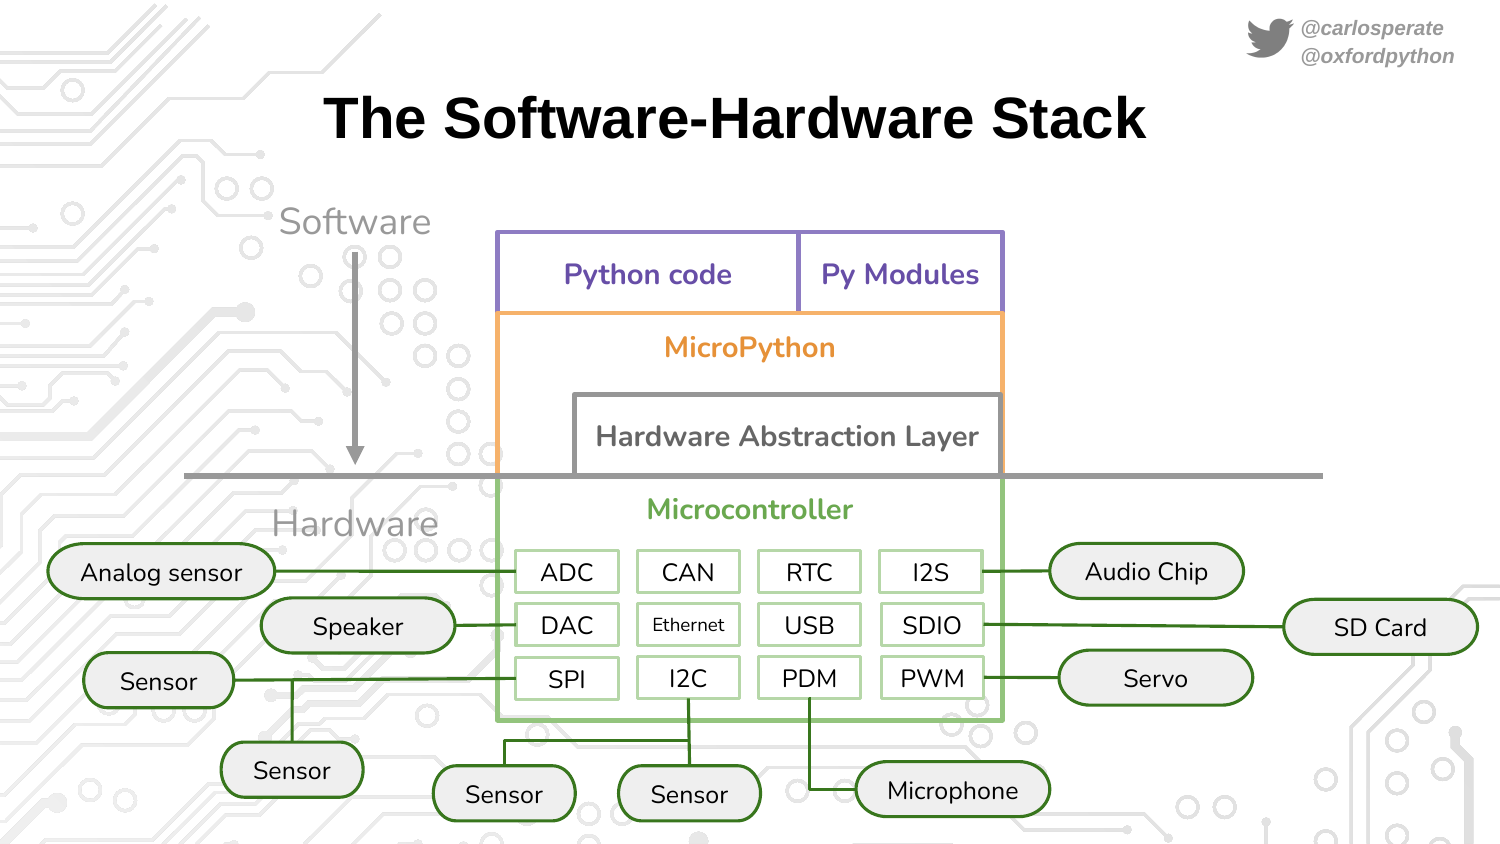

# The Software-Hardware Stack
Software
Hardware
Python code
MicroPython
Hardware Abstraction Layer
Microcontroller
ADC
CAN
I2S
RTC
Ethernet
USB
SDIO
DAC
I2C
PDM
PWM
SPI
Py Modules
Audio Chip
Analog sensor
Speaker
SD Card
Servo
Sensor
Sensor
Microphone
Sensor
Sensor